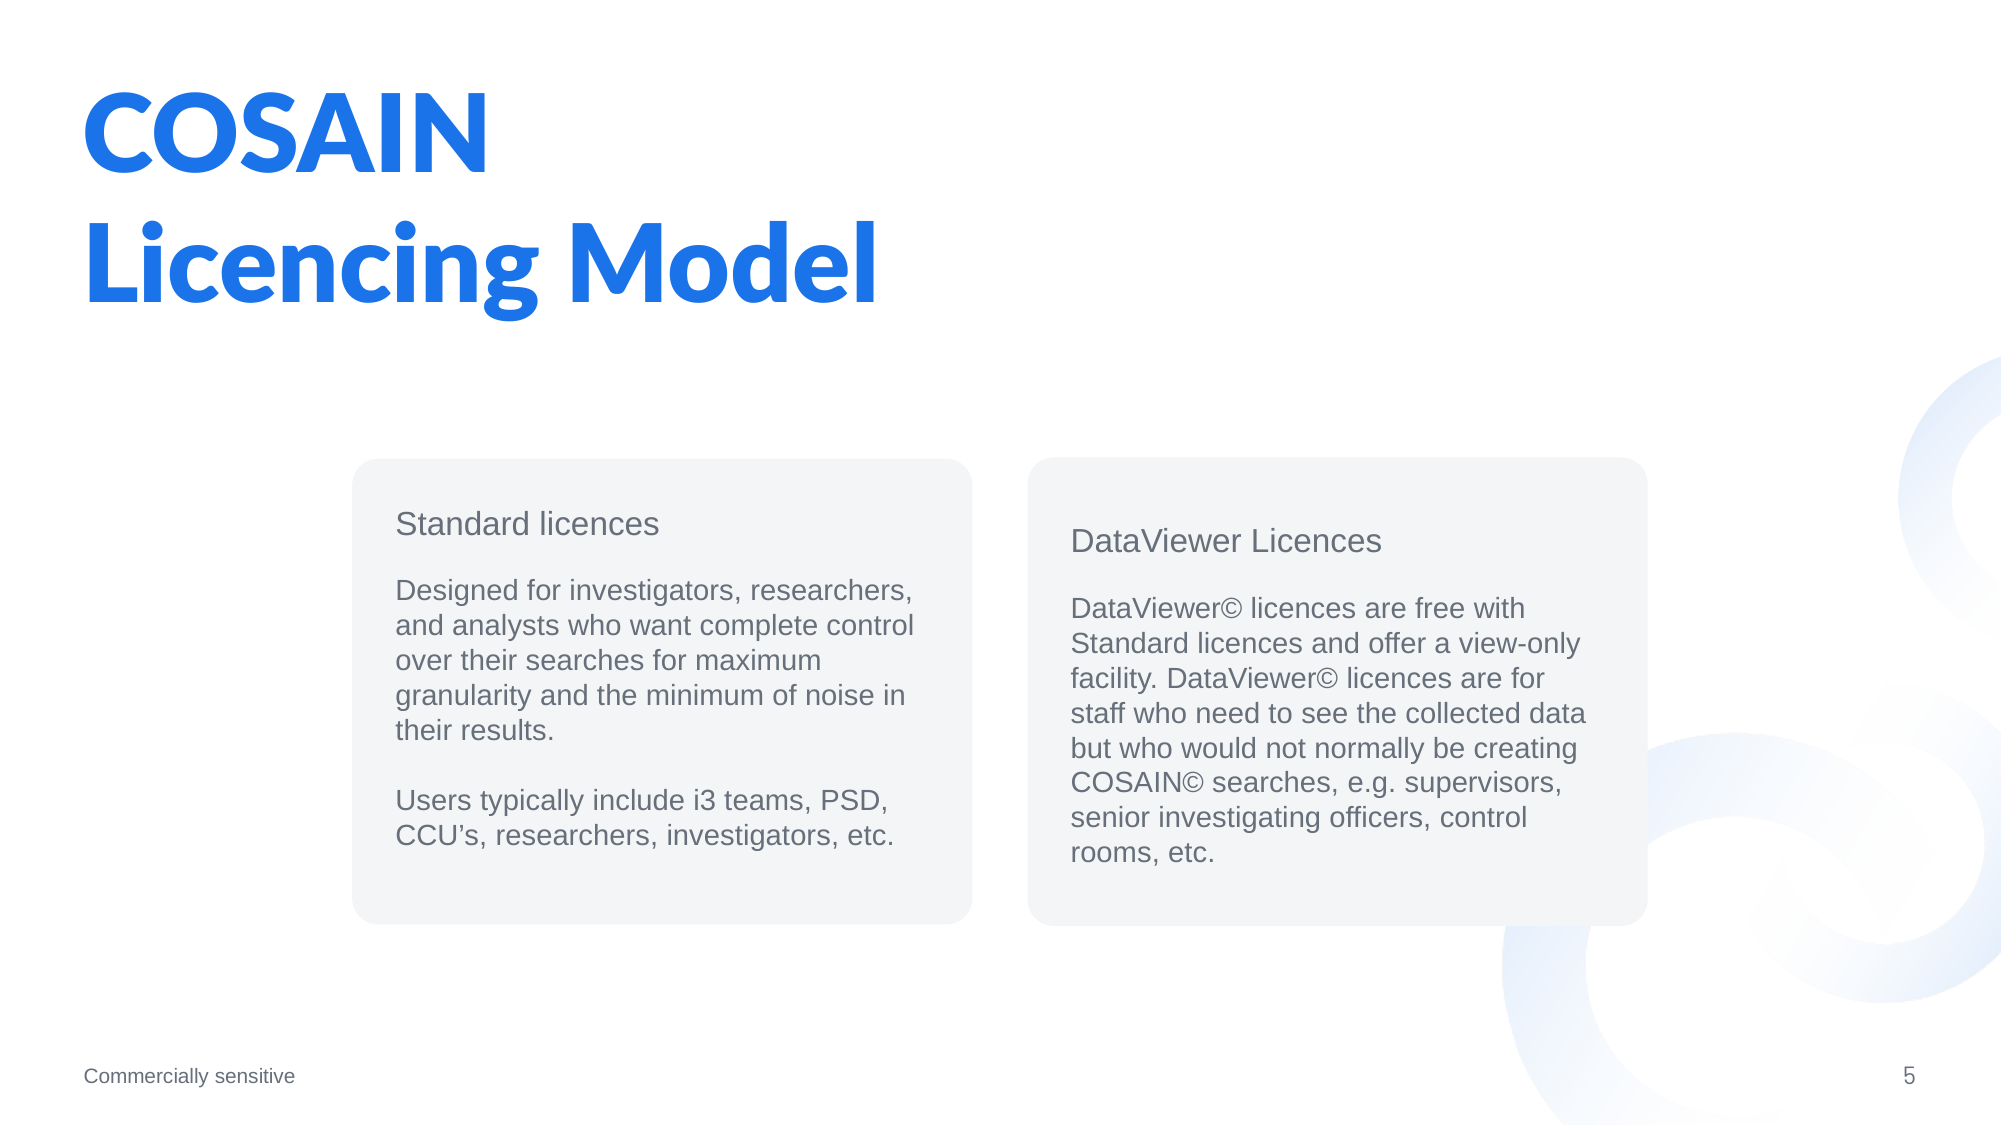

COSAIN
Licencing Model
Standard licences

Designed for investigators, researchers, and analysts who want complete control over their searches for maximum granularity and the minimum of noise in their results.

Users typically include i3 teams, PSD, CCU’s, researchers, investigators, etc.

DataViewer Licences

DataViewer© licences are free with Standard licences and offer a view-only facility. DataViewer© licences are for staff who need to see the collected data but who would not normally be creating COSAIN© searches, e.g. supervisors, senior investigating officers, control rooms, etc.